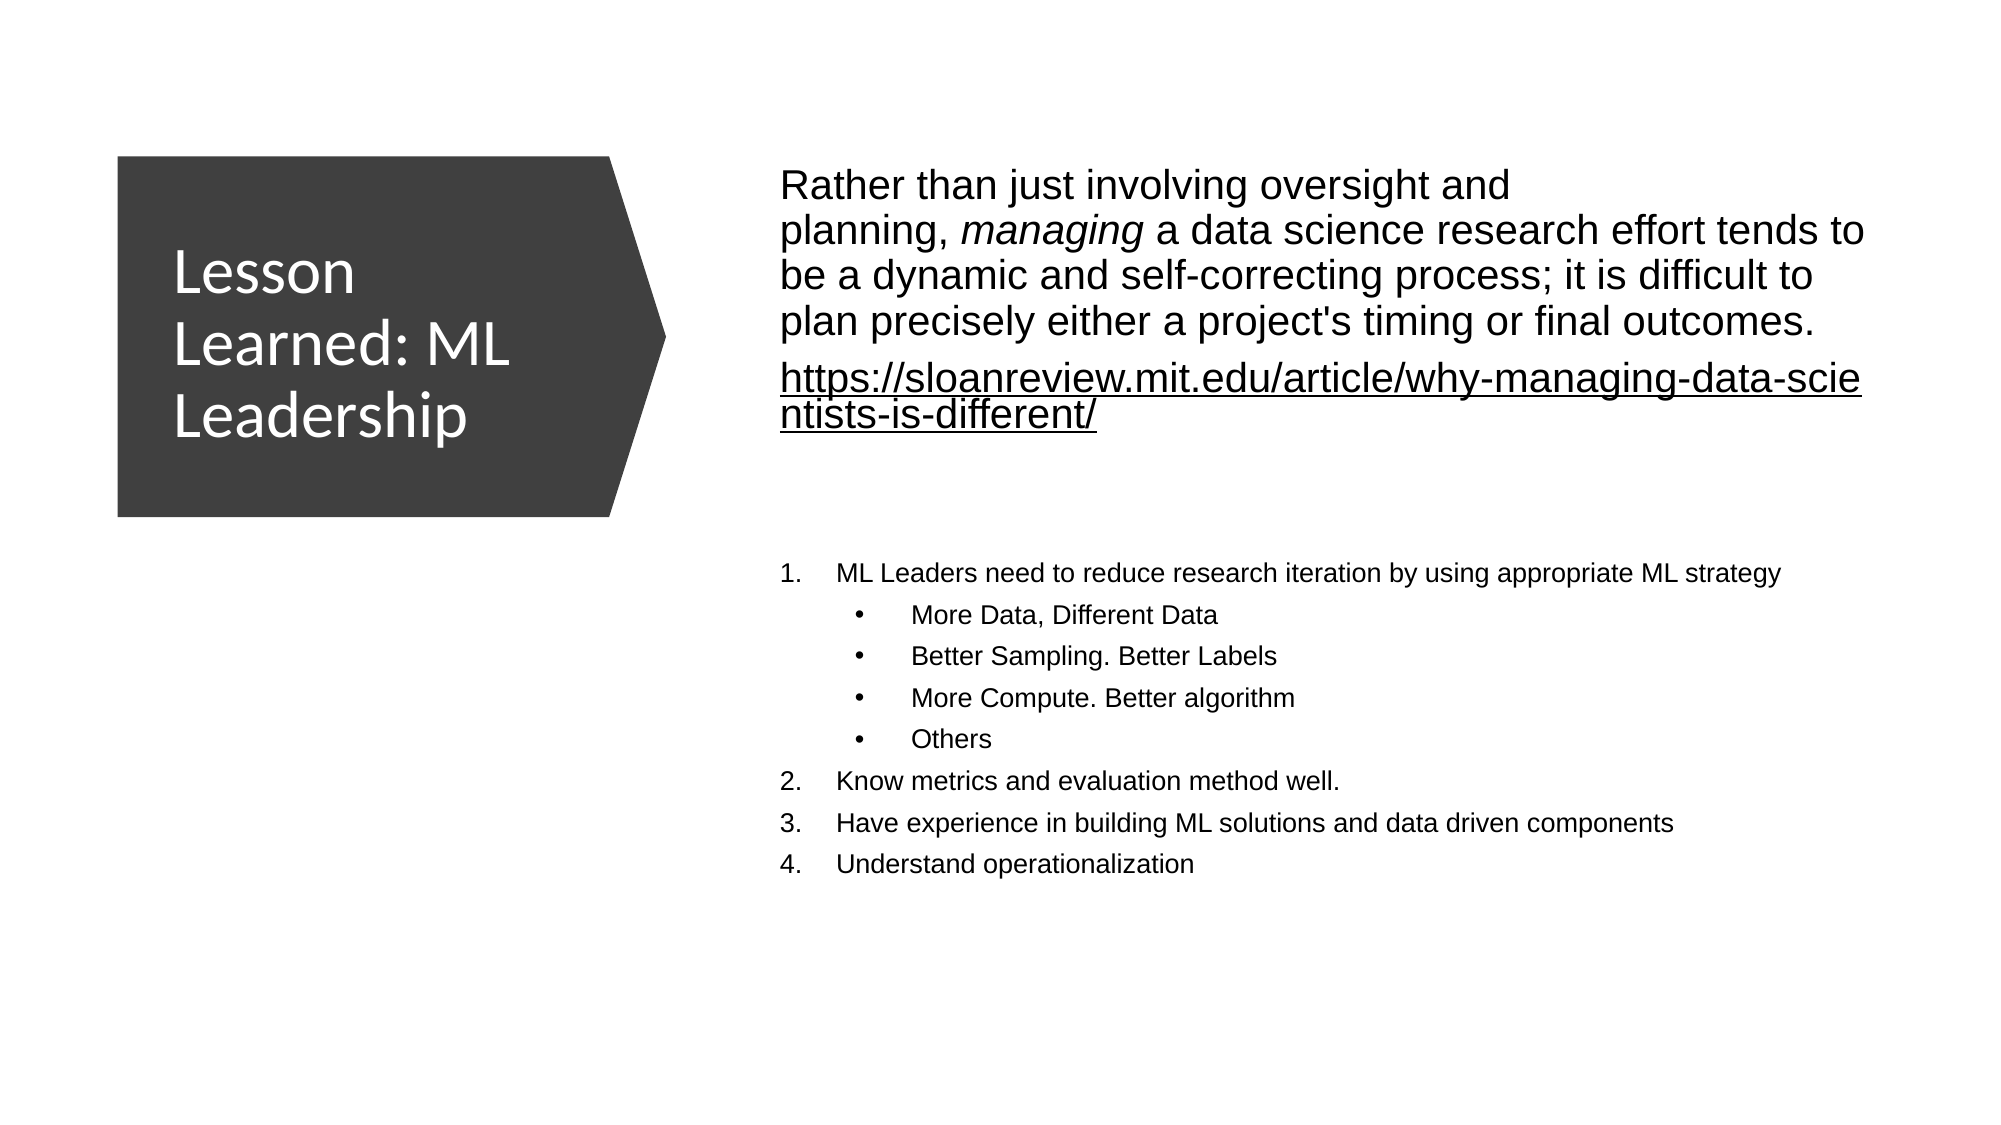

Rather than just involving oversight and planning, managing a data science research effort tends to be a dynamic and self-correcting process; it is difficult to plan precisely either a project's timing or final outcomes.
https://sloanreview.mit.edu/article/why-managing-data-scientists-is-different/

Lesson Learned: ML Leadership
ML Leaders need to reduce research iteration by using appropriate ML strategy
More Data, Different Data
Better Sampling. Better Labels
More Compute. Better algorithm
Others
Know metrics and evaluation method well.
Have experience in building ML solutions and data driven components
Understand operationalization